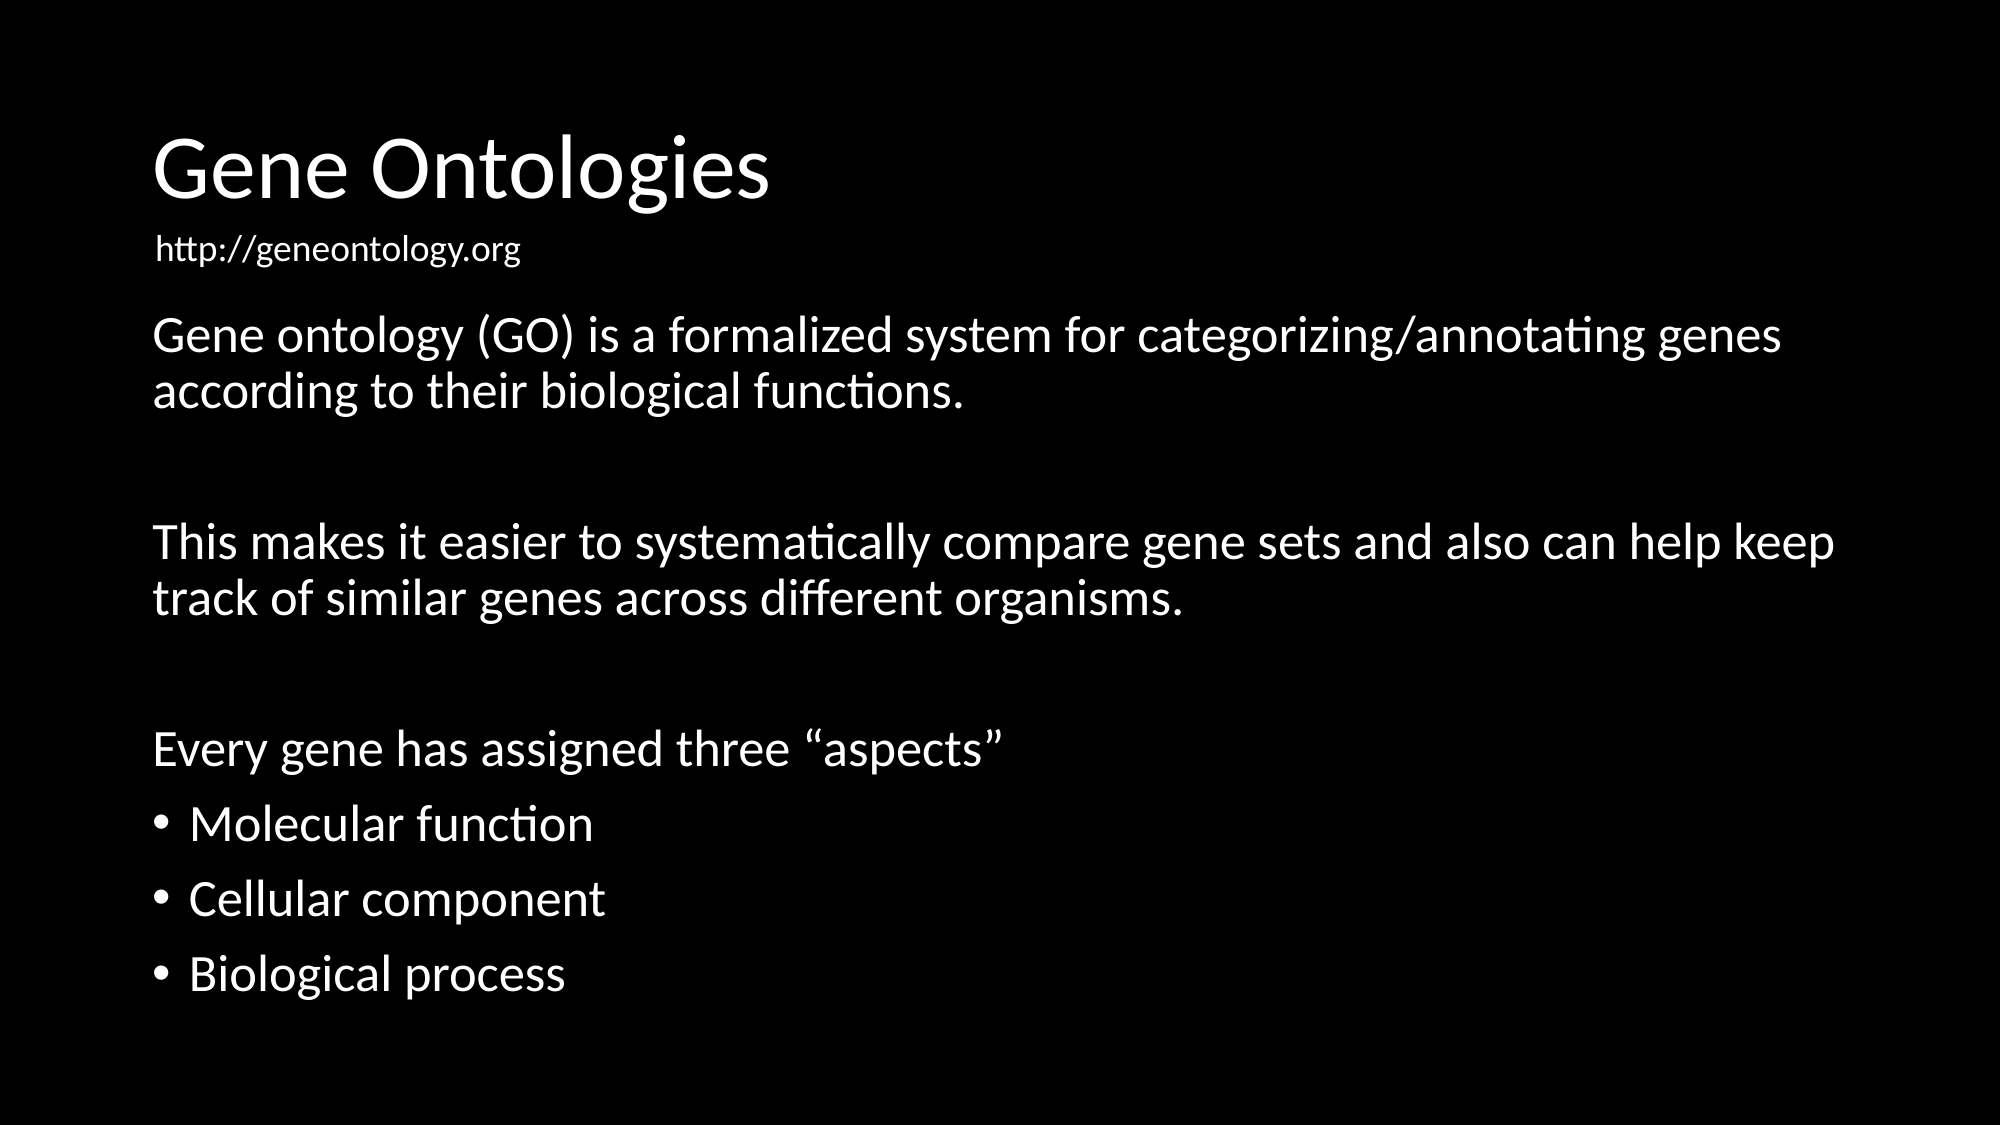

# Gene Ontologies
http://geneontology.org
Gene ontology (GO) is a formalized system for categorizing/annotating genes according to their biological functions.

This makes it easier to systematically compare gene sets and also can help keep track of similar genes across different organisms.

Every gene has assigned three “aspects”
Molecular function
Cellular component
Biological process